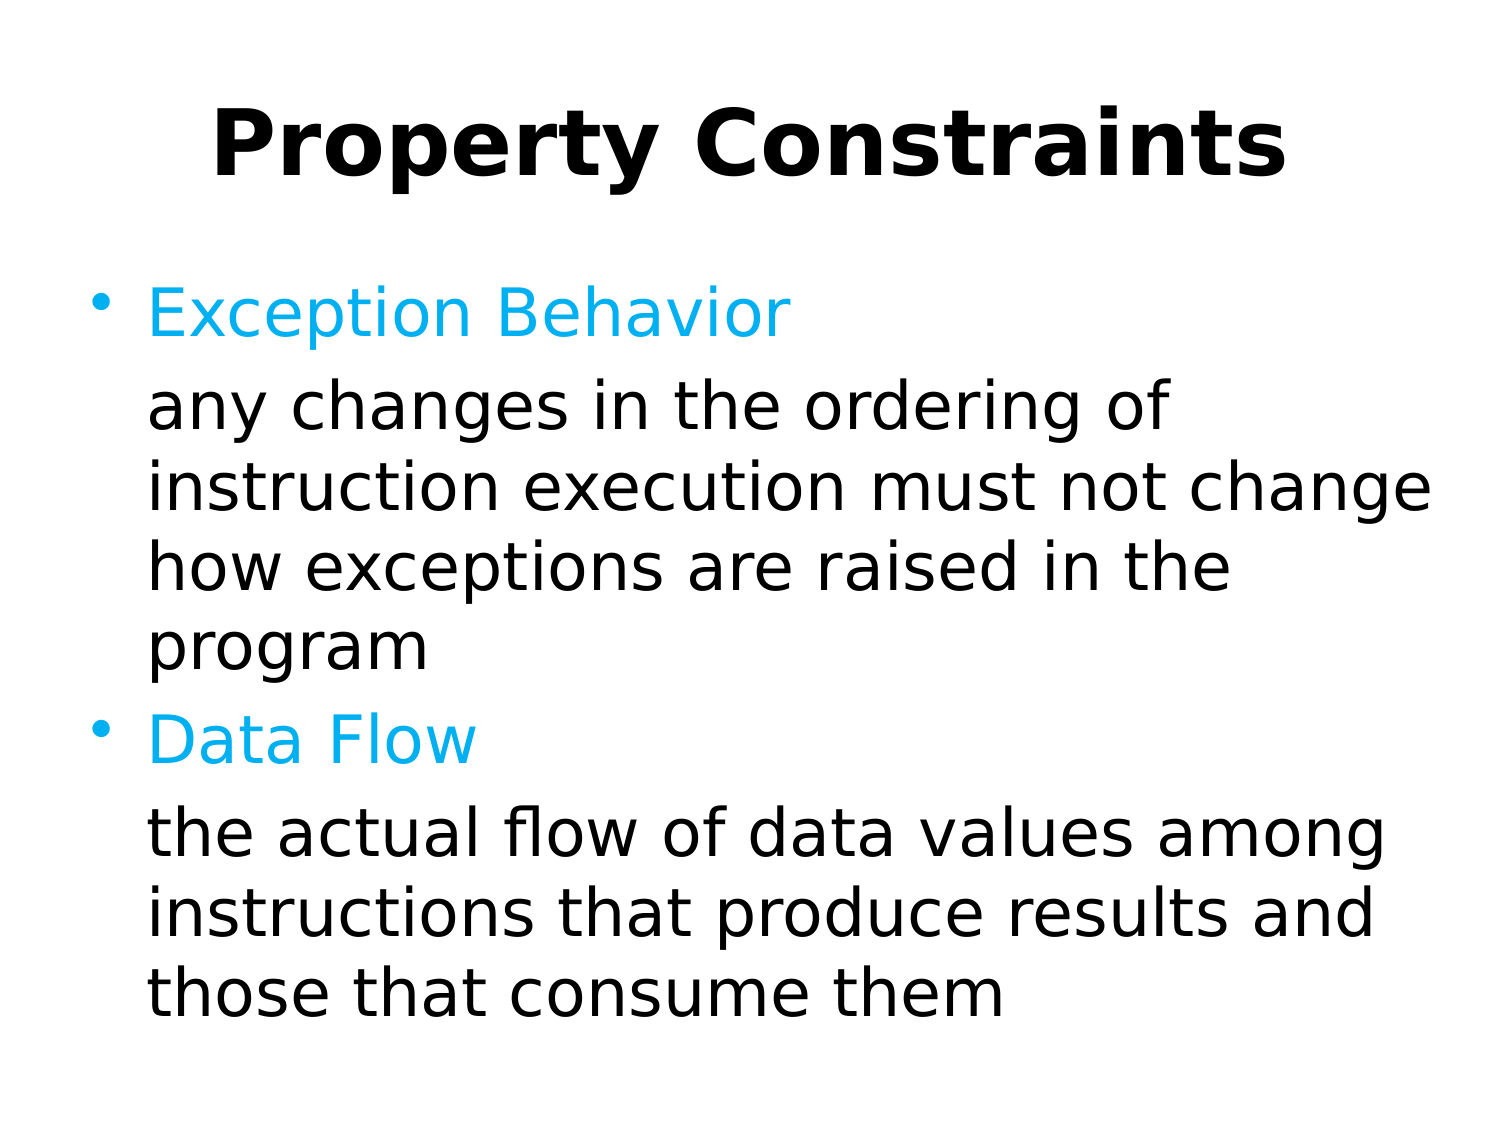

# Property Constraints
Exception Behavior
	any changes in the ordering of instruction execution must not change how exceptions are raised in the program
Data Flow
	the actual flow of data values among instructions that produce results and those that consume them